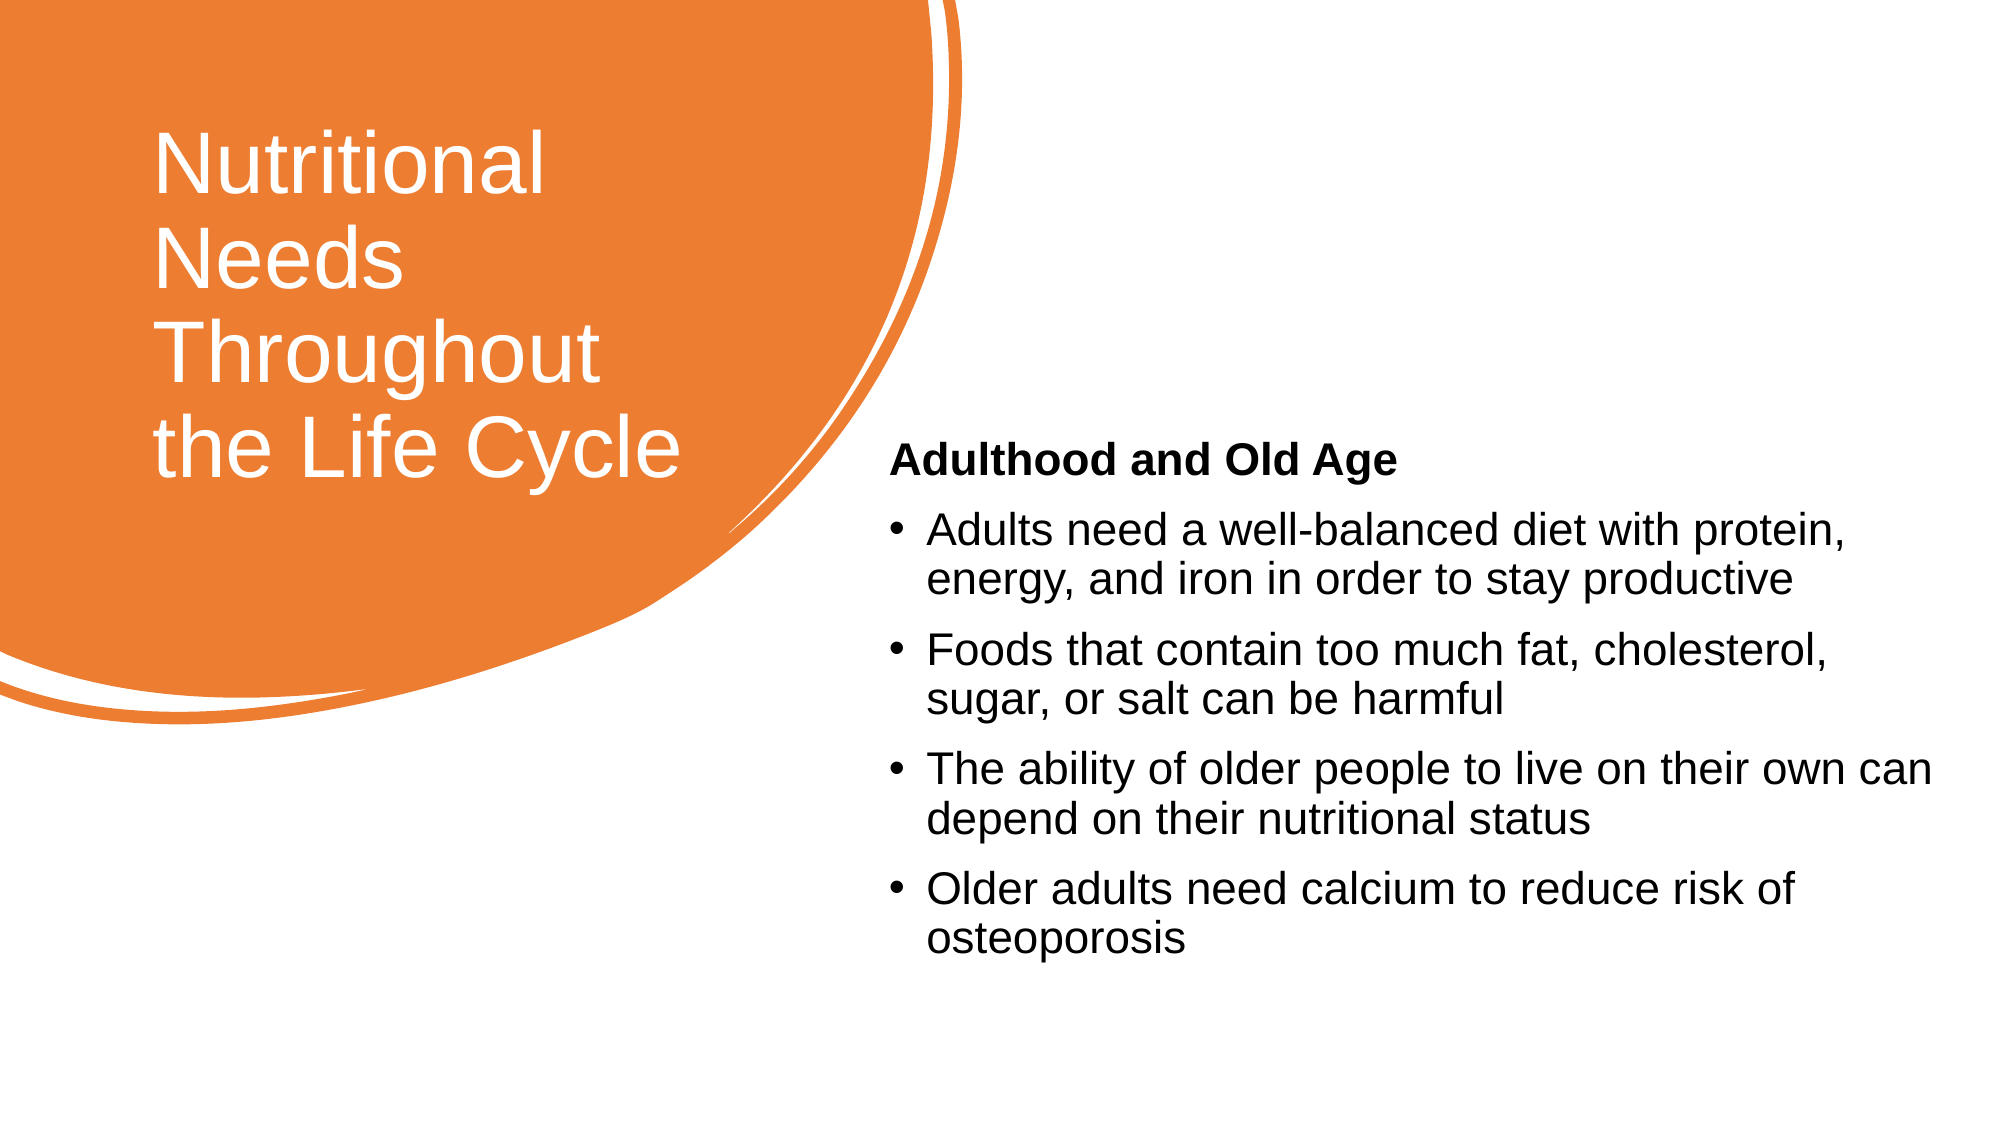

# Nutritional Needs Throughout the Life Cycle
Adulthood and Old Age
Adults need a well-balanced diet with protein, energy, and iron in order to stay productive
Foods that contain too much fat, cholesterol, sugar, or salt can be harmful
The ability of older people to live on their own can depend on their nutritional status
Older adults need calcium to reduce risk of osteoporosis